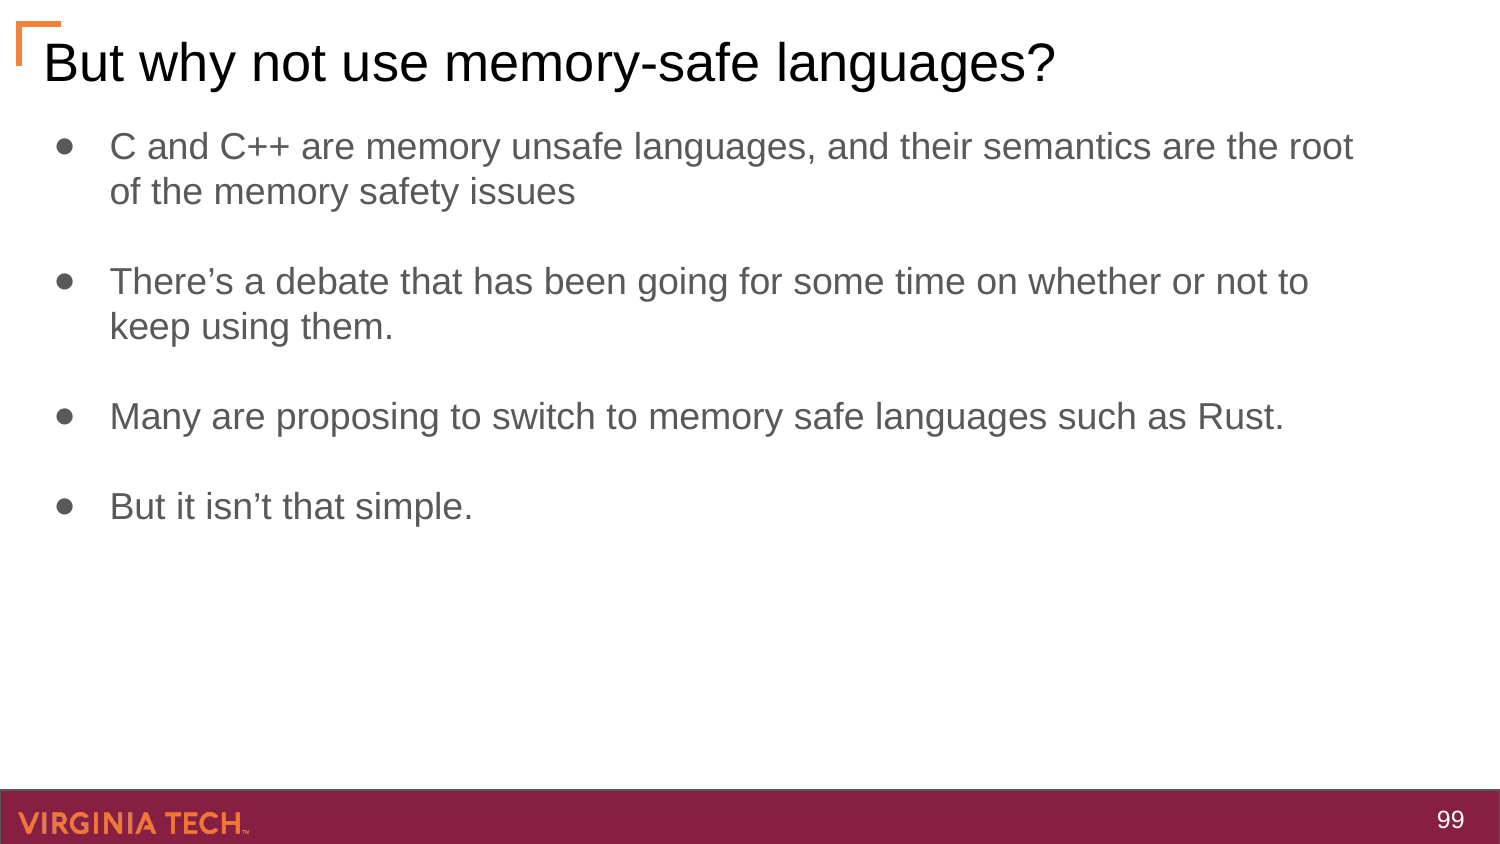

# But why not use memory-safe languages?
C and C++ are memory unsafe languages, and their semantics are the root of the memory safety issues

There’s a debate that has been going for some time on whether or not to keep using them.

Many are proposing to switch to memory safe languages such as Rust.

But it isn’t that simple.
99